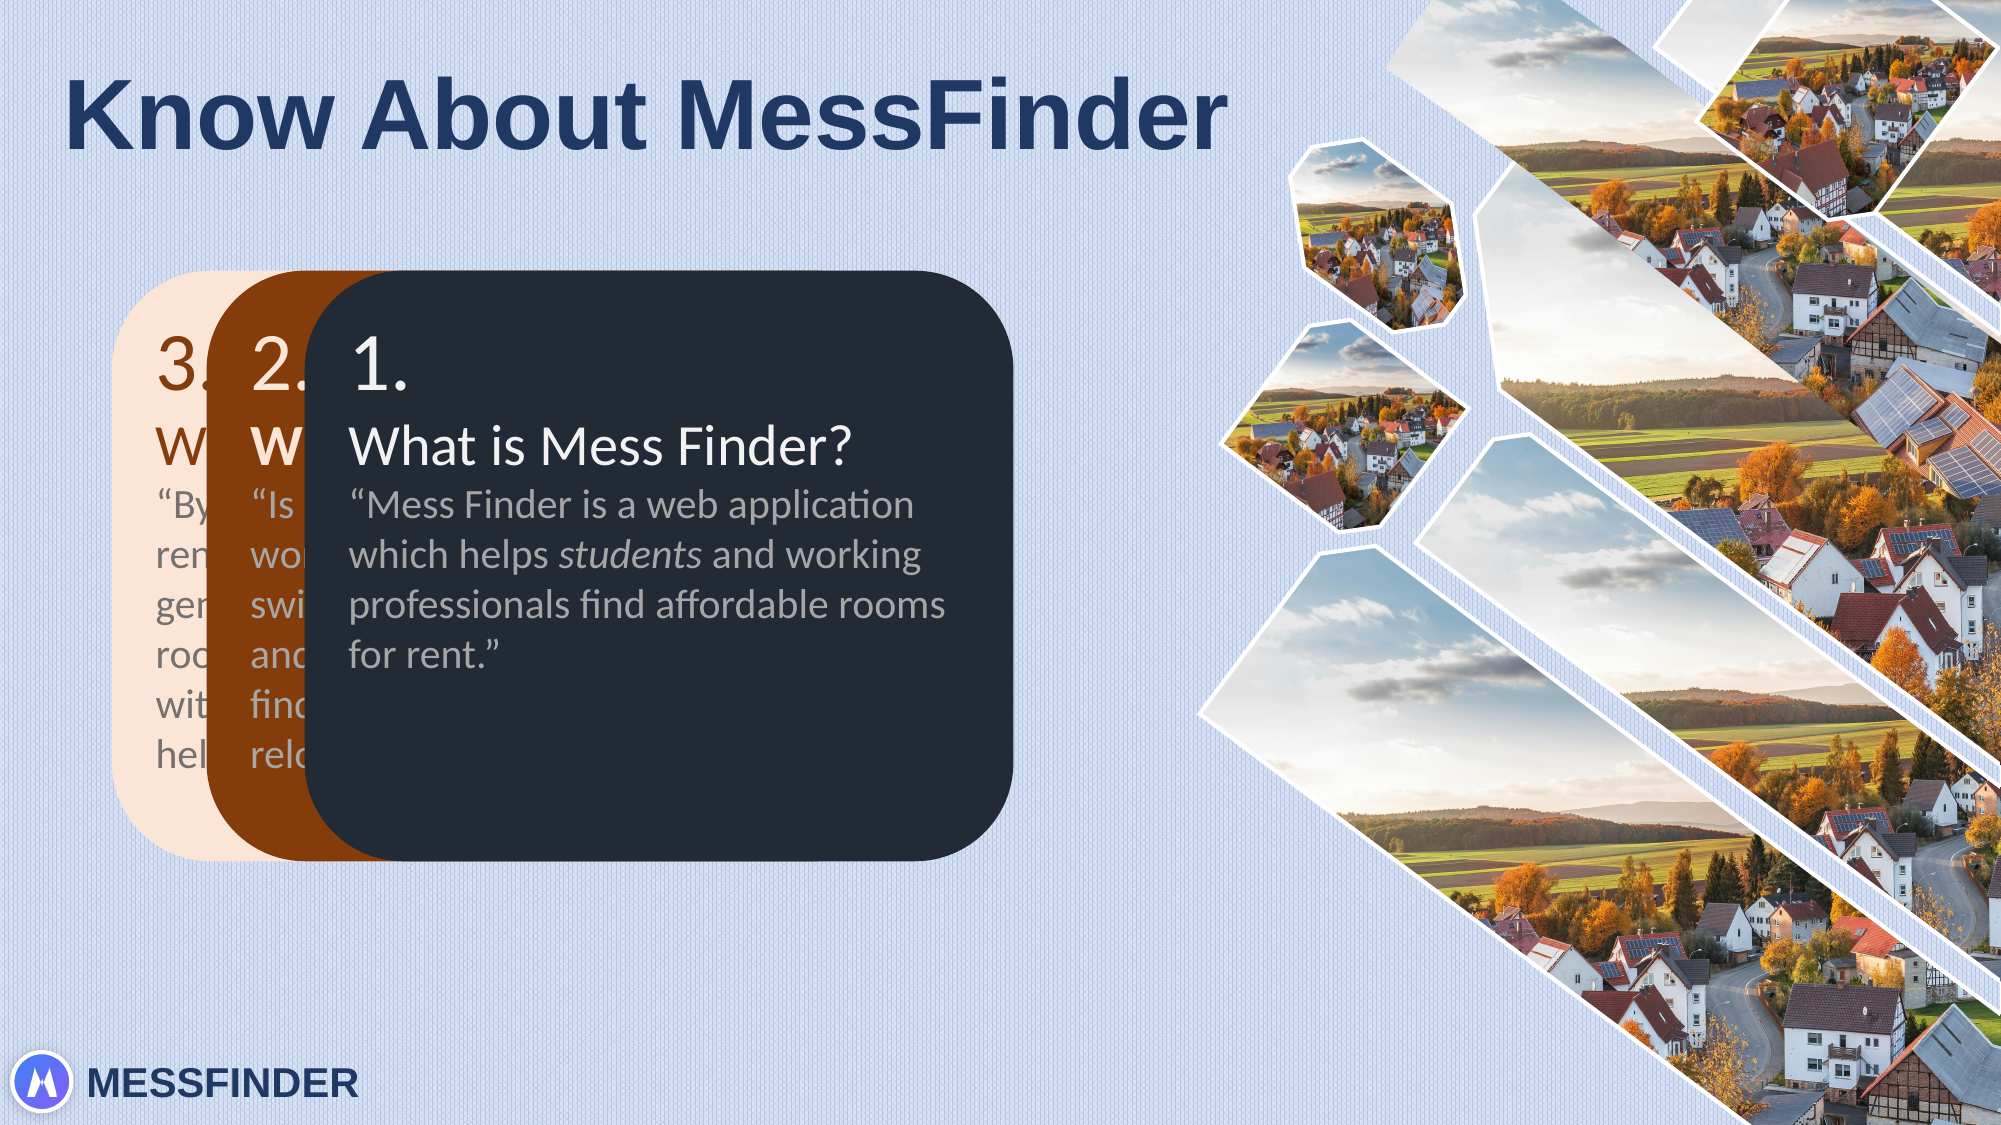

Know About MessFinder
3.
Why we built this app?
“By considering the high demand of rental rooms, in the growing generation, it is very difficult to find rooms too easily and quickly, but with our one stop solution it can helps you to find rooms.”
2.
Who is it for?
“Is it for specifically students and working professionals, who have to switch to another location for study and working purpose, it helps them find rooms in advance before relocating.”
1.
What is Mess Finder?
“Mess Finder is a web application which helps students and working professionals find affordable rooms for rent.”
MESSFINDER

Also Known as Mess Finder A single platform for finding and listing rooms and PGs.

TEAM MEMBERS
Aakash Shit
Moumita Dhabal
Priti Banerjee
Puja Chowdhury
Reshmi Singh
Subhadip Garai
Souvik Bhattacharya
Sujoy Bhakat
Susanta Mandi

INSTITUTIONS
Department of Computer Science
Bankura Sammilani College